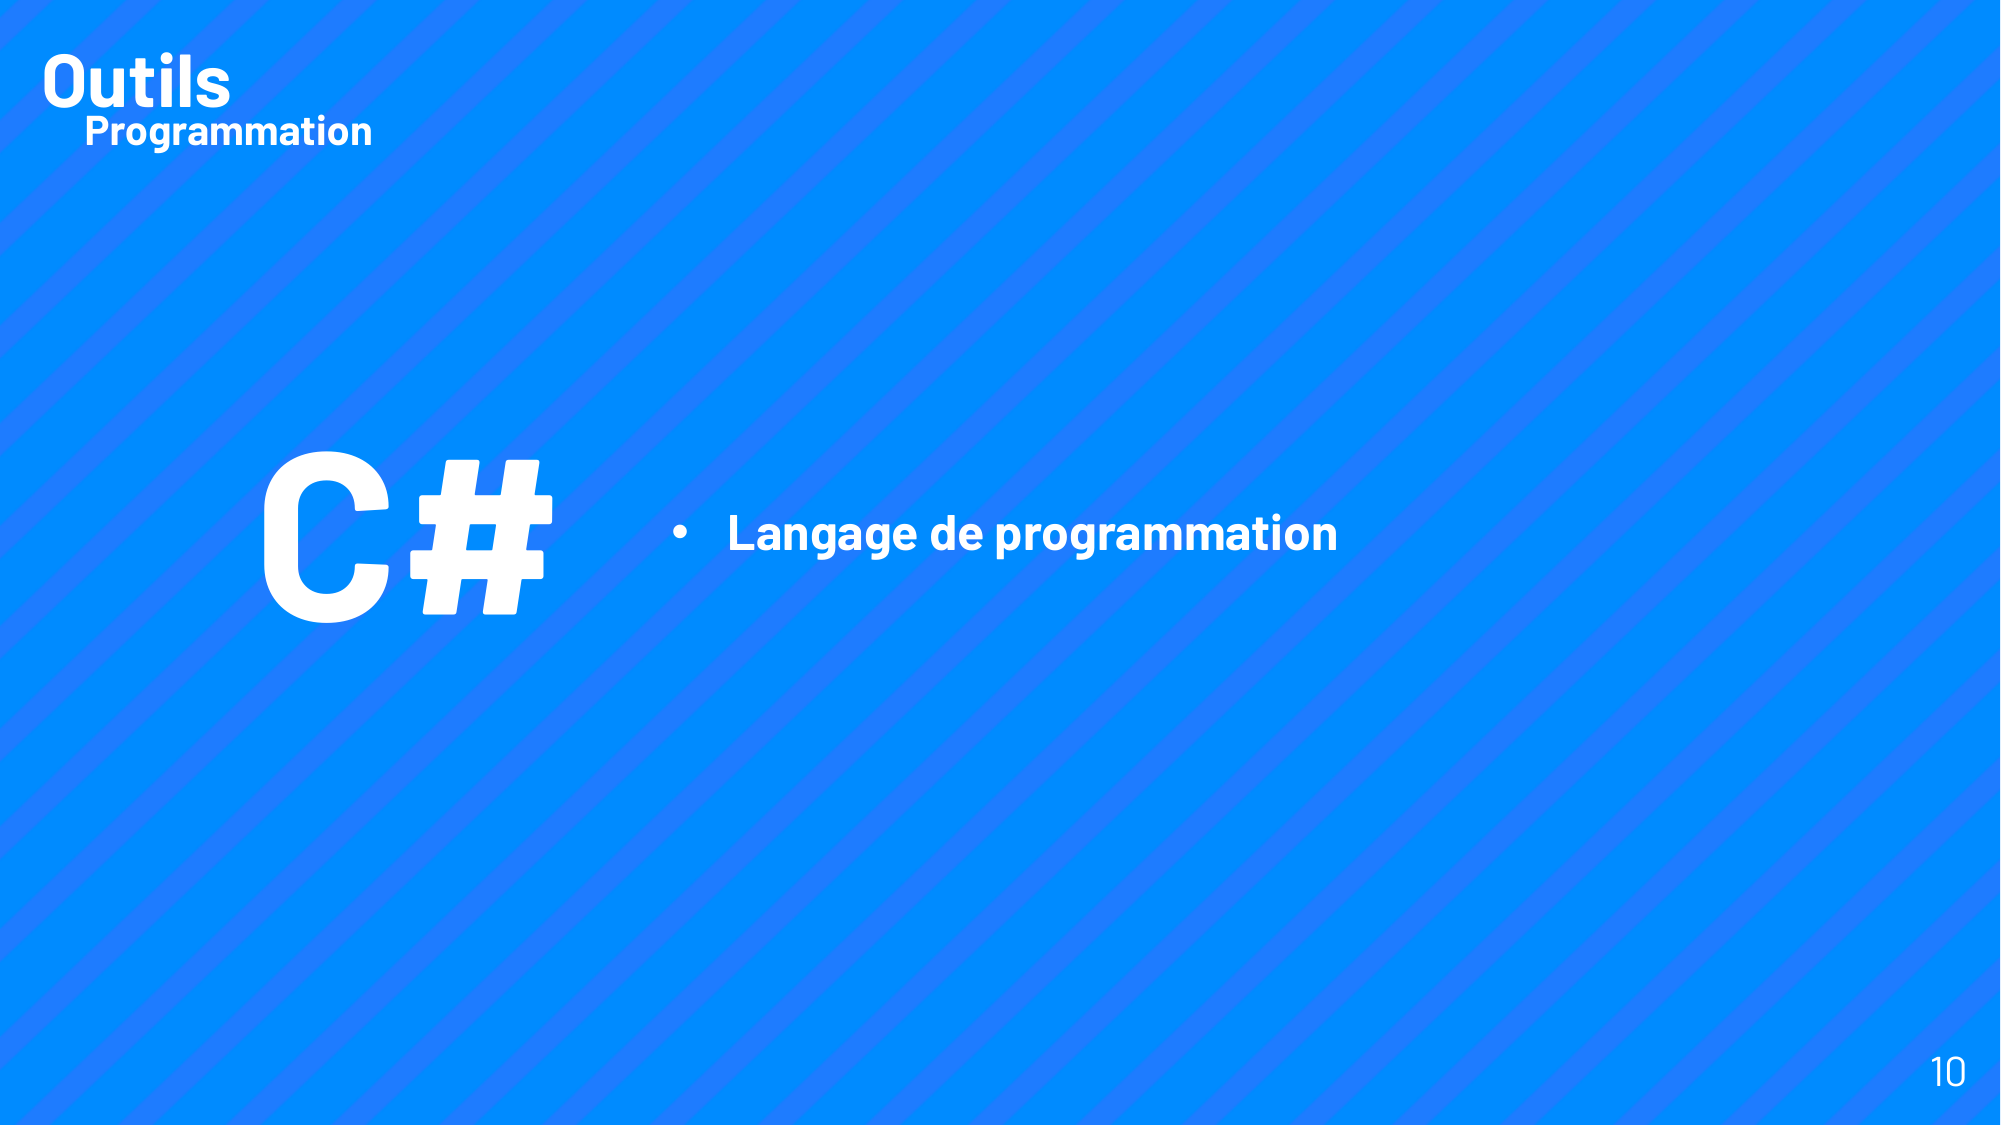

Outils
Programmation
C#
Langage de programmation
10